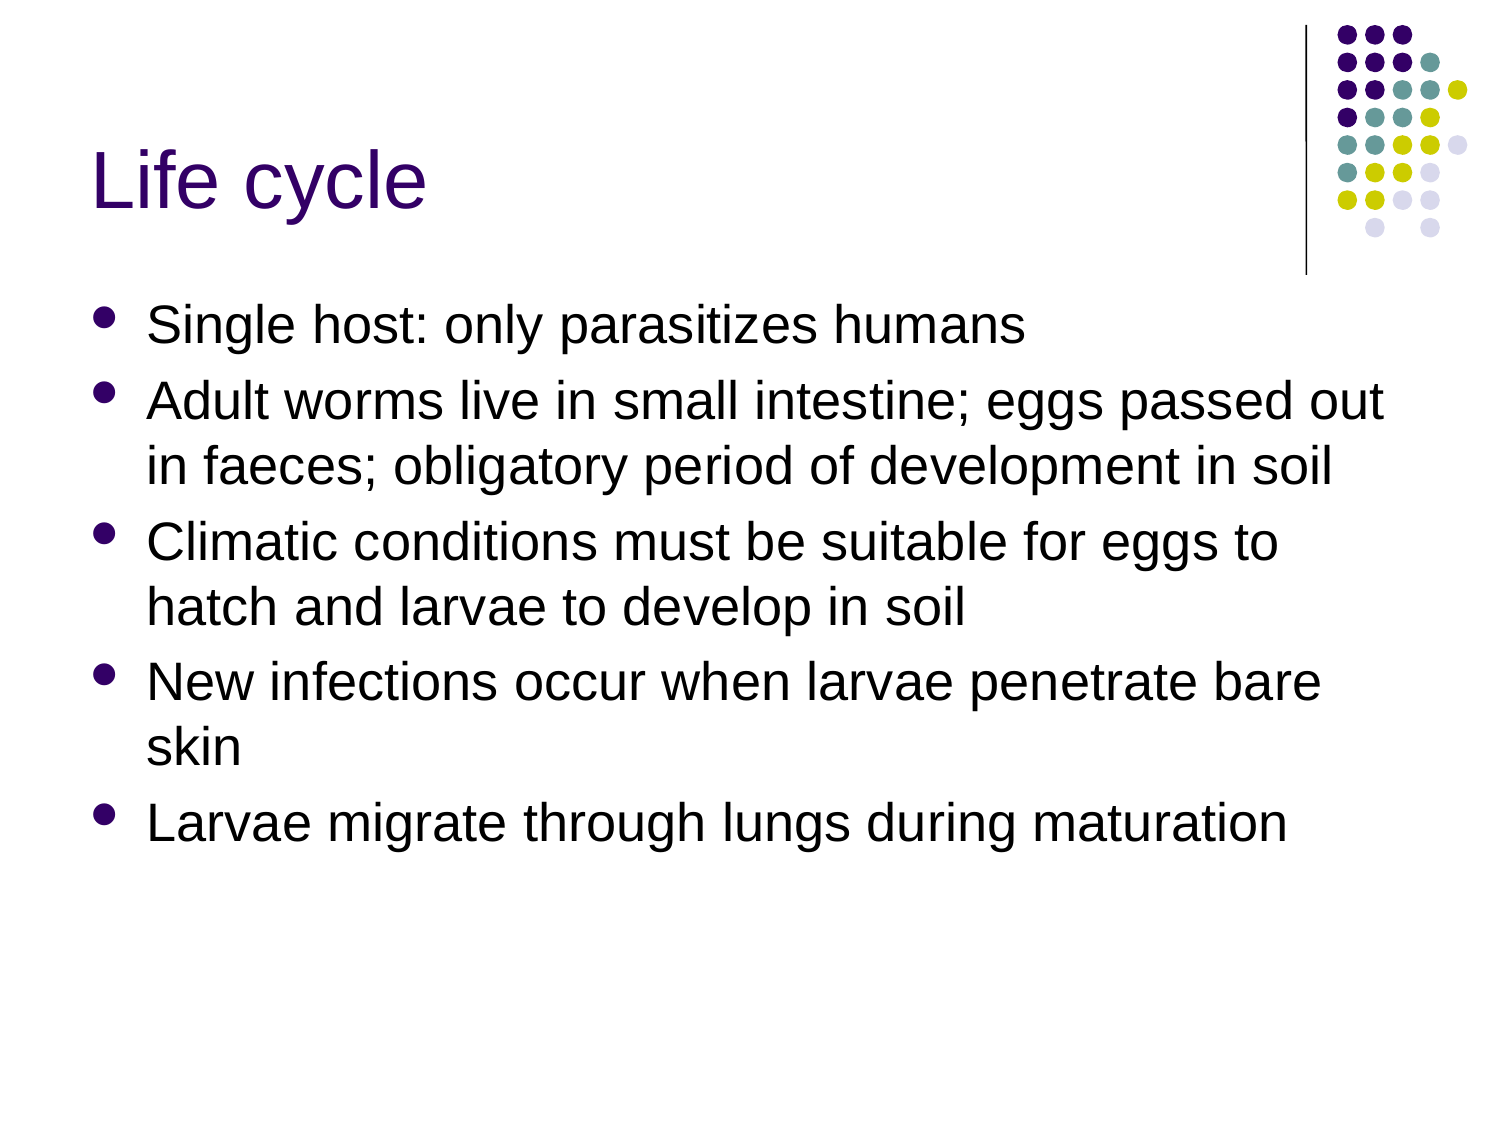

# Life cycle
Single host: only parasitizes humans
Adult worms live in small intestine; eggs passed out in faeces; obligatory period of development in soil
Climatic conditions must be suitable for eggs to hatch and larvae to develop in soil
New infections occur when larvae penetrate bare skin
Larvae migrate through lungs during maturation